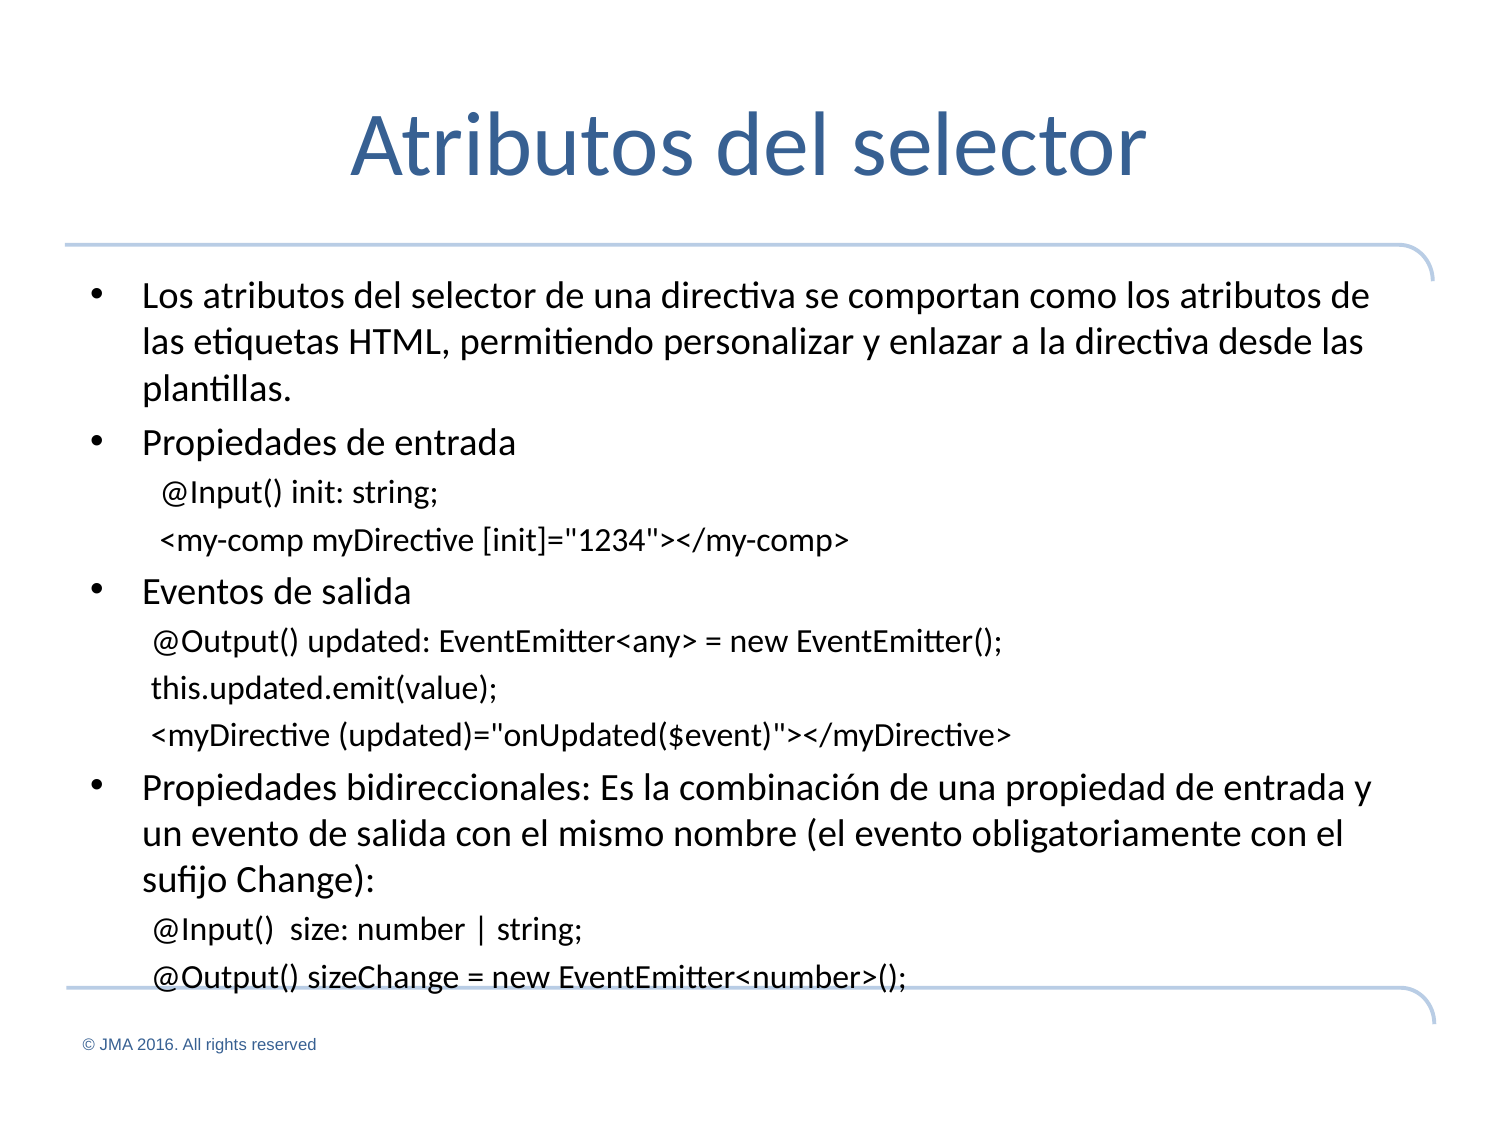

# Atributos del selector
Los atributos del selector de una directiva se comportan como los atributos de las etiquetas HTML, permitiendo personalizar y enlazar a la directiva desde las plantillas.
Propiedades de entrada
@Input() init: string;
<my-comp myDirective [init]="1234"></my-comp>
Eventos de salida
@Output() updated: EventEmitter<any> = new EventEmitter();
this.updated.emit(value);
<myDirective (updated)="onUpdated($event)"></myDirective>
Propiedades bidireccionales: Es la combinación de una propiedad de entrada y un evento de salida con el mismo nombre (el evento obligatoriamente con el sufijo Change):
@Input()  size: number | string;
@Output() sizeChange = new EventEmitter<number>();